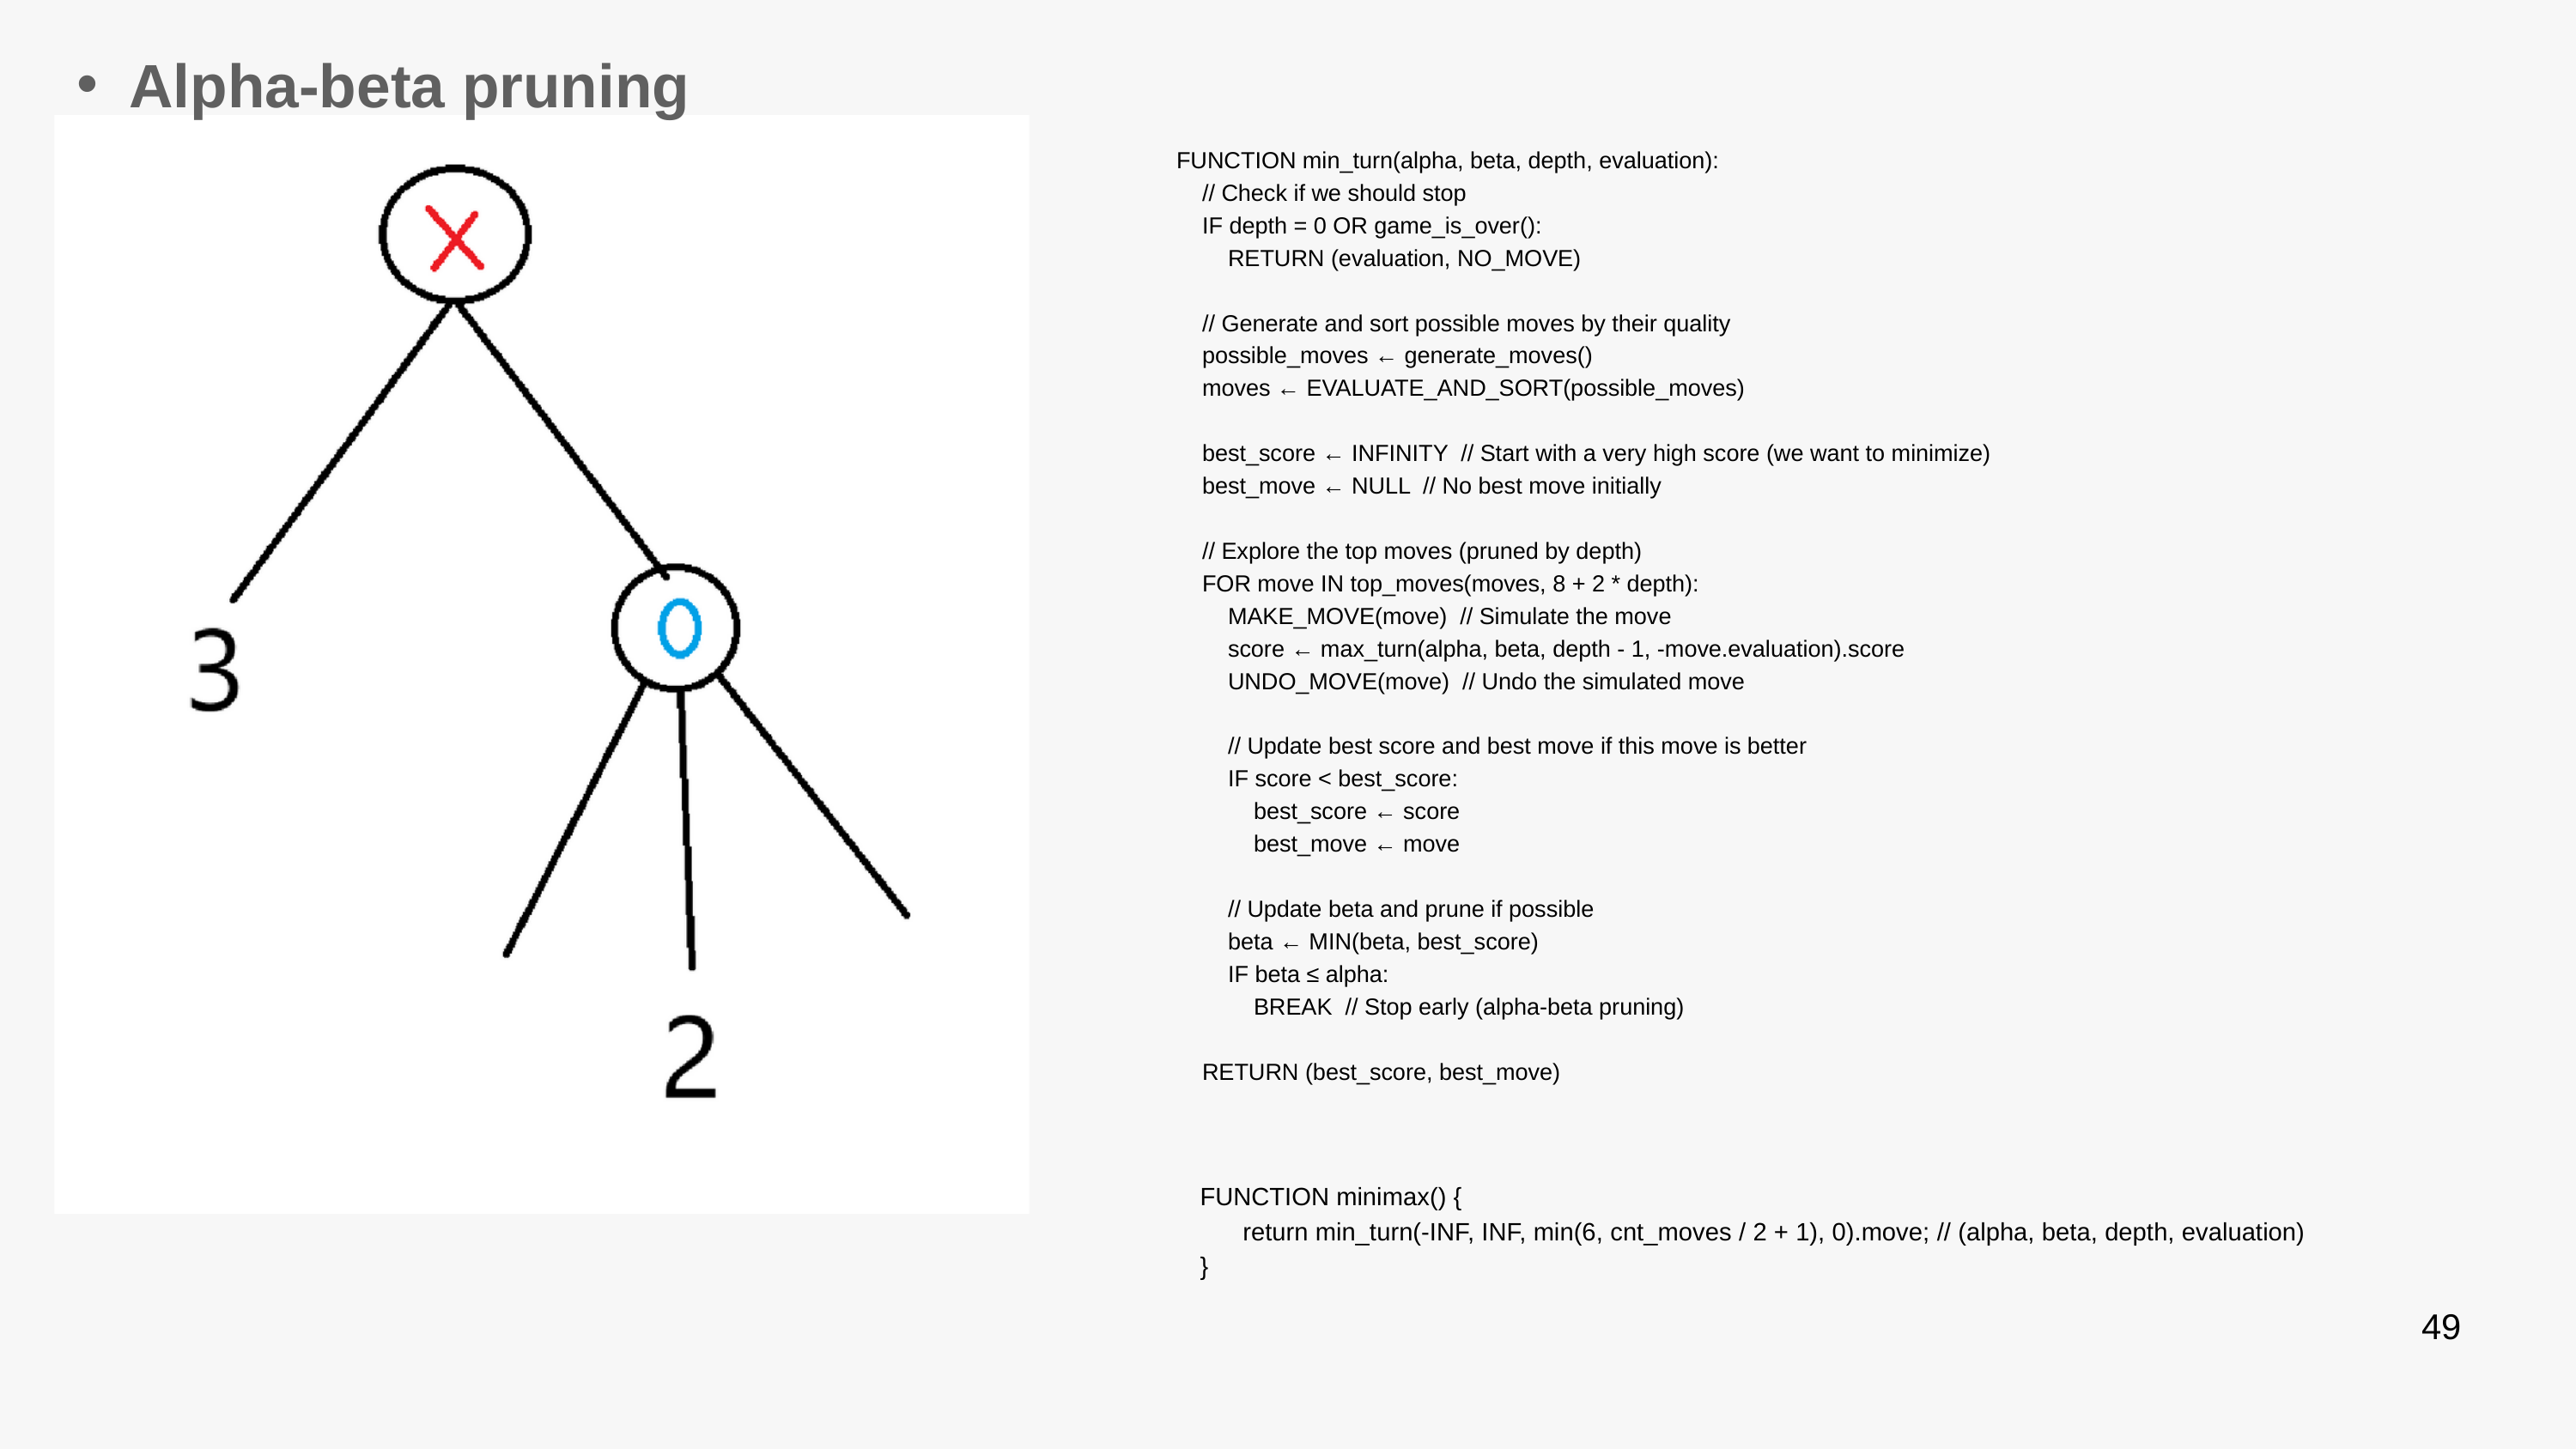

Alpha-beta pruning

FUNCTION min_turn(alpha, beta, depth, evaluation):
    // Check if we should stop
    IF depth = 0 OR game_is_over():
        RETURN (evaluation, NO_MOVE)

    // Generate and sort possible moves by their quality
    possible_moves ← generate_moves()
    moves ← EVALUATE_AND_SORT(possible_moves)

    best_score ← INFINITY  // Start with a very high score (we want to minimize)
    best_move ← NULL  // No best move initially

    // Explore the top moves (pruned by depth)
    FOR move IN top_moves(moves, 8 + 2 * depth):
        MAKE_MOVE(move)  // Simulate the move
        score ← max_turn(alpha, beta, depth - 1, -move.evaluation).score
        UNDO_MOVE(move)  // Undo the simulated move

        // Update best score and best move if this move is better
        IF score < best_score:
            best_score ← score
            best_move ← move

        // Update beta and prune if possible
        beta ← MIN(beta, best_score)
        IF beta ≤ alpha:
            BREAK  // Stop early (alpha-beta pruning)

    RETURN (best_score, best_move)
FUNCTION minimax() {
      return min_turn(-INF, INF, min(6, cnt_moves / 2 + 1), 0).move; // (alpha, beta, depth, evaluation)
}
49